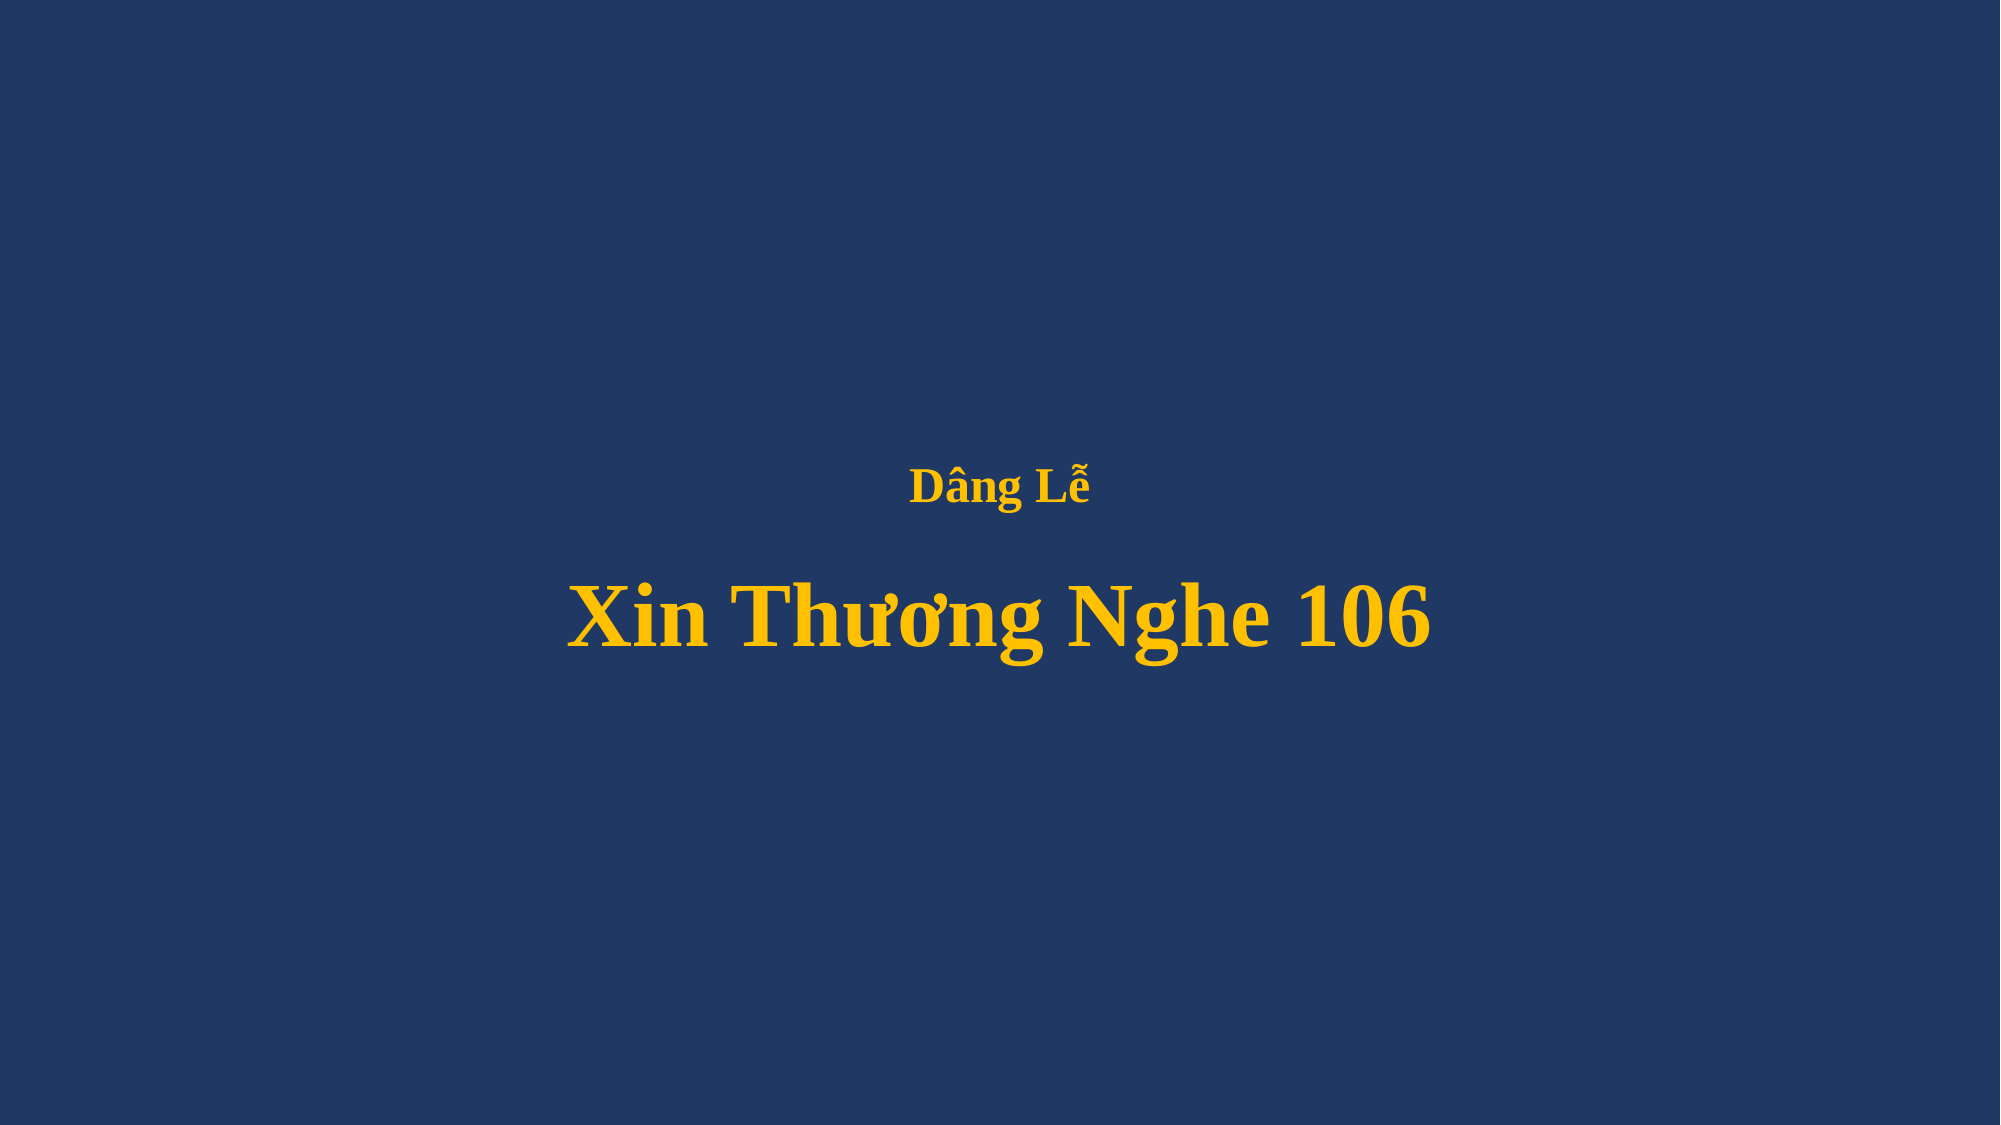

# Dâng Lễ Xin Thương Nghe 106